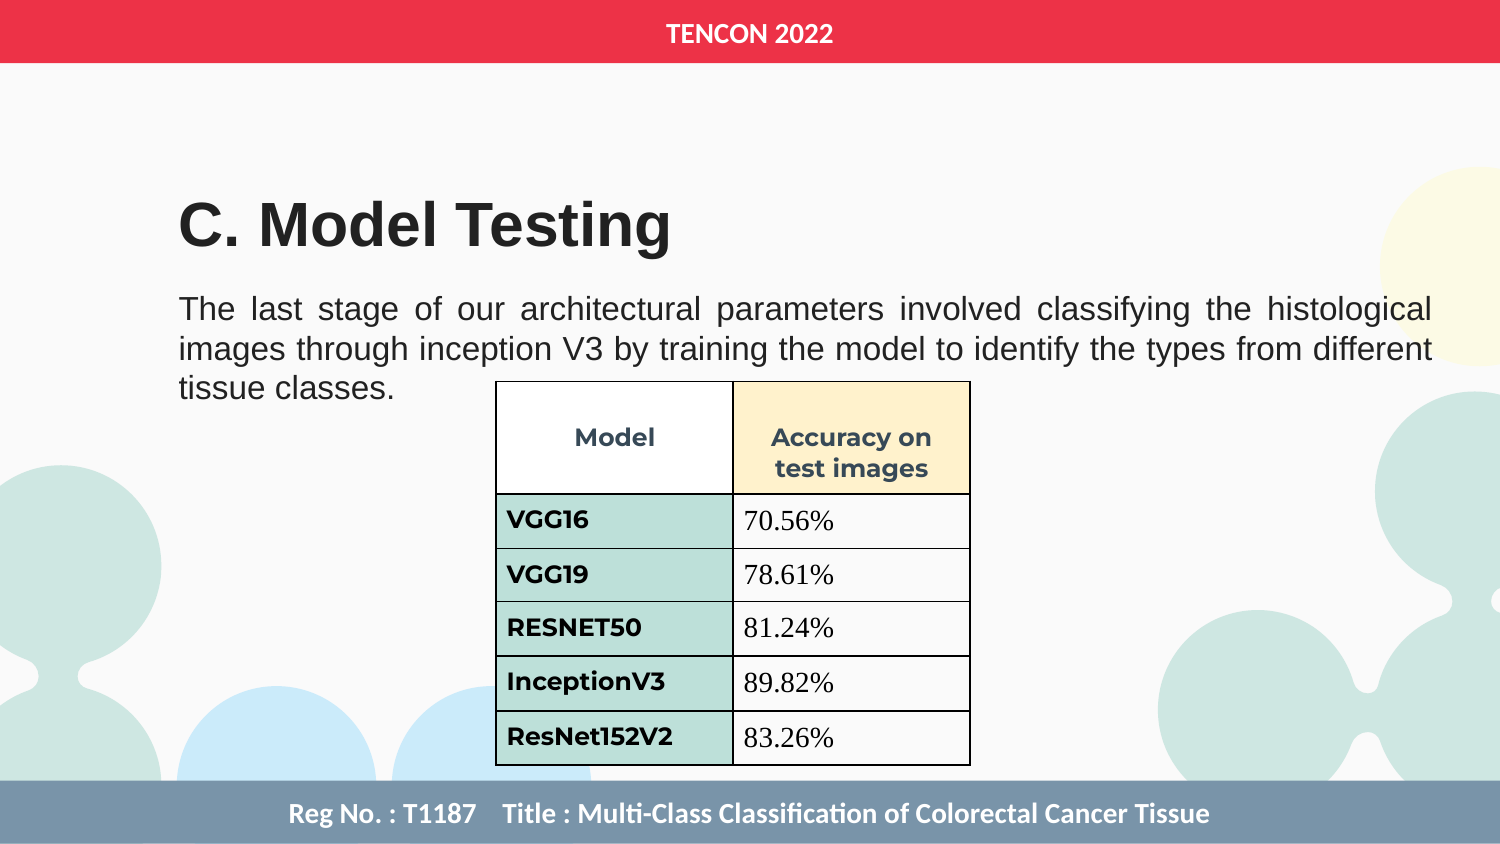

TENCON 2022
# C. Model Testing
The last stage of our architectural parameters involved classifying the histological images through inception V3 by training the model to identify the types from different tissue classes.

| Model | Accuracy on test images |
| --- | --- |
| VGG16 | 70.56% |
| VGG19 | 78.61% |
| RESNET50 | 81.24% |
| InceptionV3 | 89.82% |
| ResNet152V2 | 83.26% |
Reg No. : T1187    Title : Multi-Class Classification of Colorectal Cancer Tissue